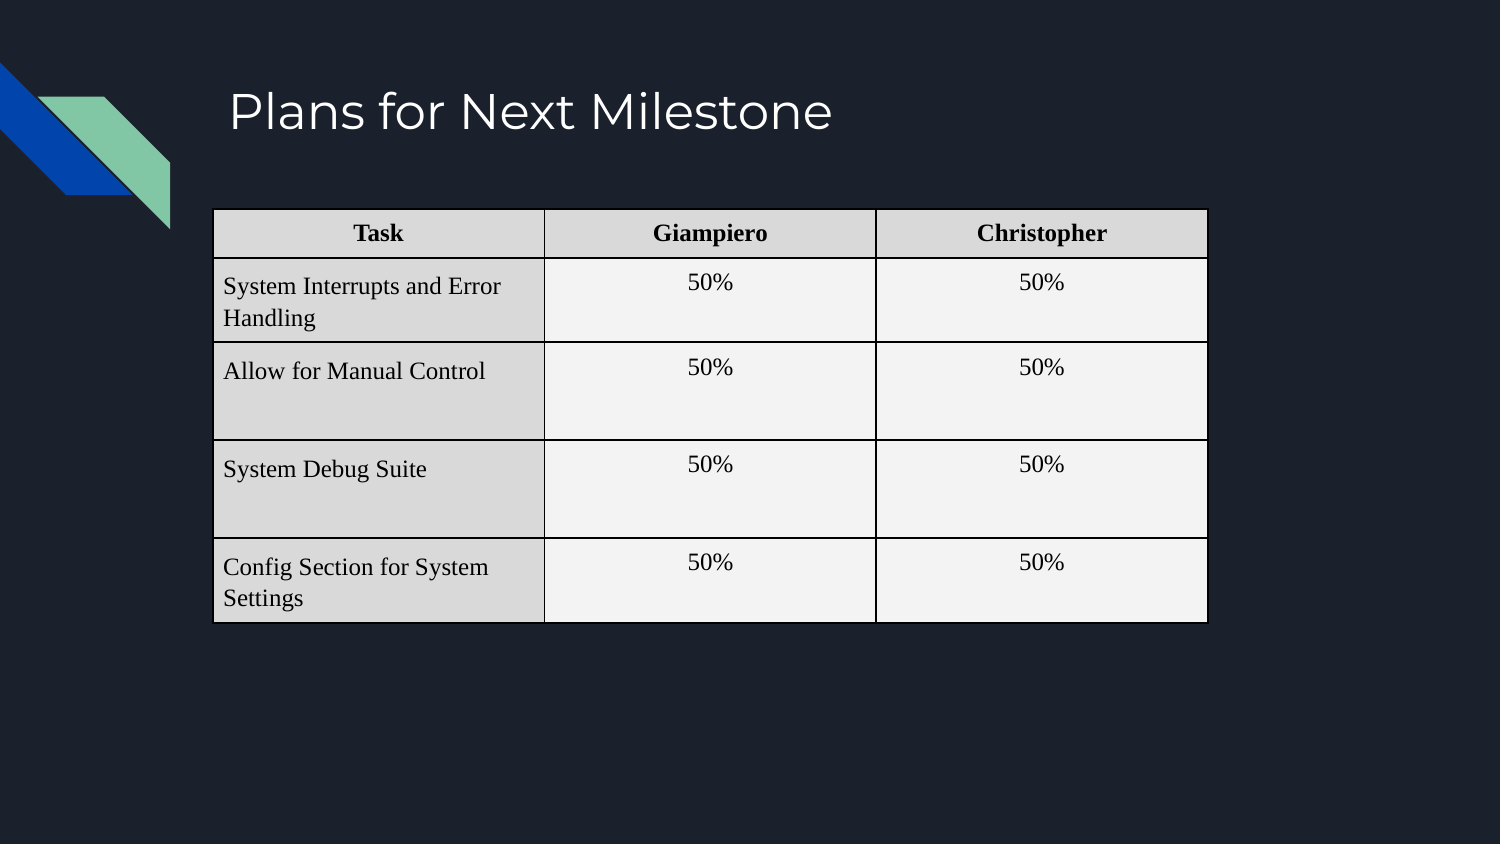

# Plans for Next Milestone
| Task | Giampiero | Christopher |
| --- | --- | --- |
| System Interrupts and Error Handling | 50% | 50% |
| Allow for Manual Control | 50% | 50% |
| System Debug Suite | 50% | 50% |
| Config Section for System Settings | 50% | 50% |